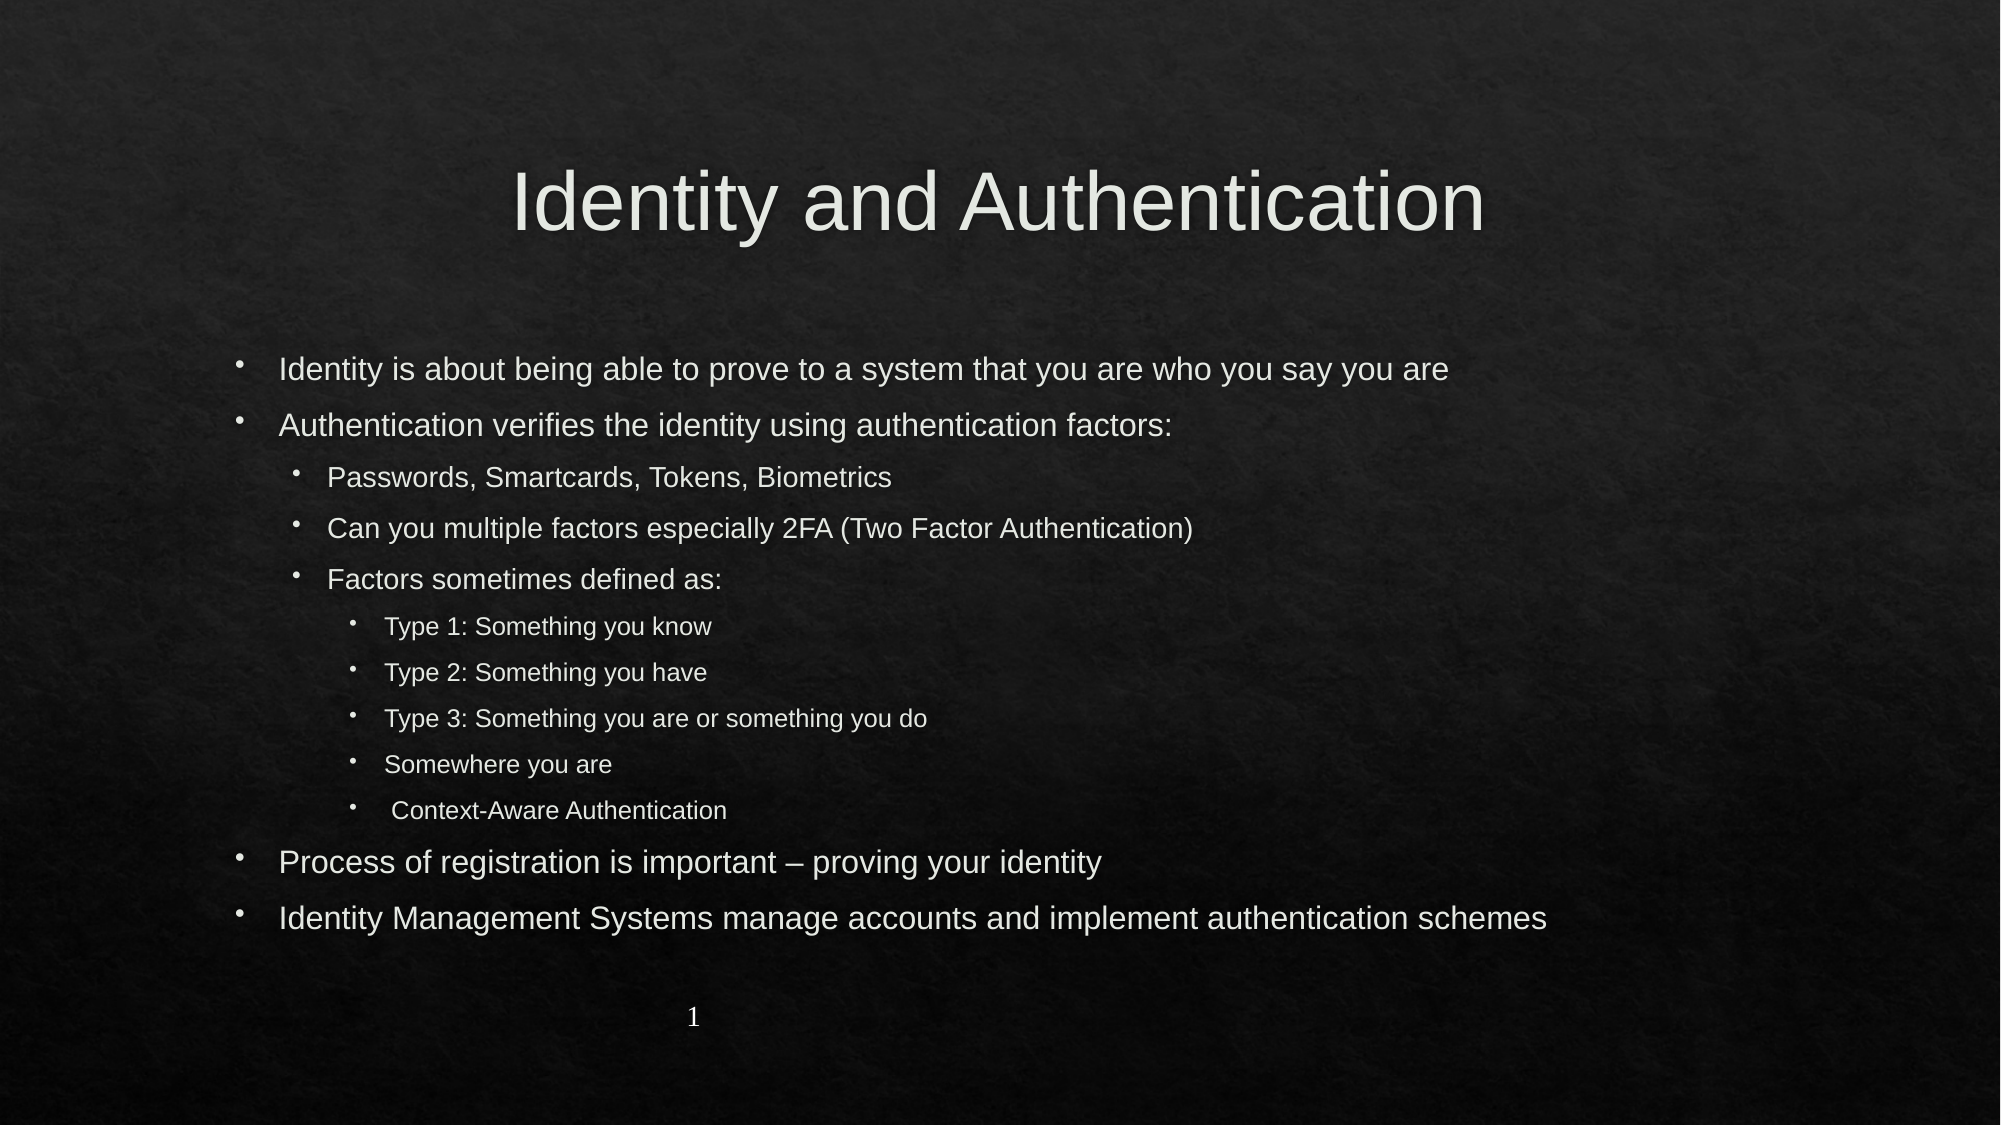

# Identity and Authentication
Identity is about being able to prove to a system that you are who you say you are
Authentication verifies the identity using authentication factors:
Passwords, Smartcards, Tokens, Biometrics
Can you multiple factors especially 2FA (Two Factor Authentication)
Factors sometimes defined as:
Type 1: Something you know
Type 2: Something you have
Type 3: Something you are or something you do
Somewhere you are
 Context-Aware Authentication
Process of registration is important – proving your identity
Identity Management Systems manage accounts and implement authentication schemes
1